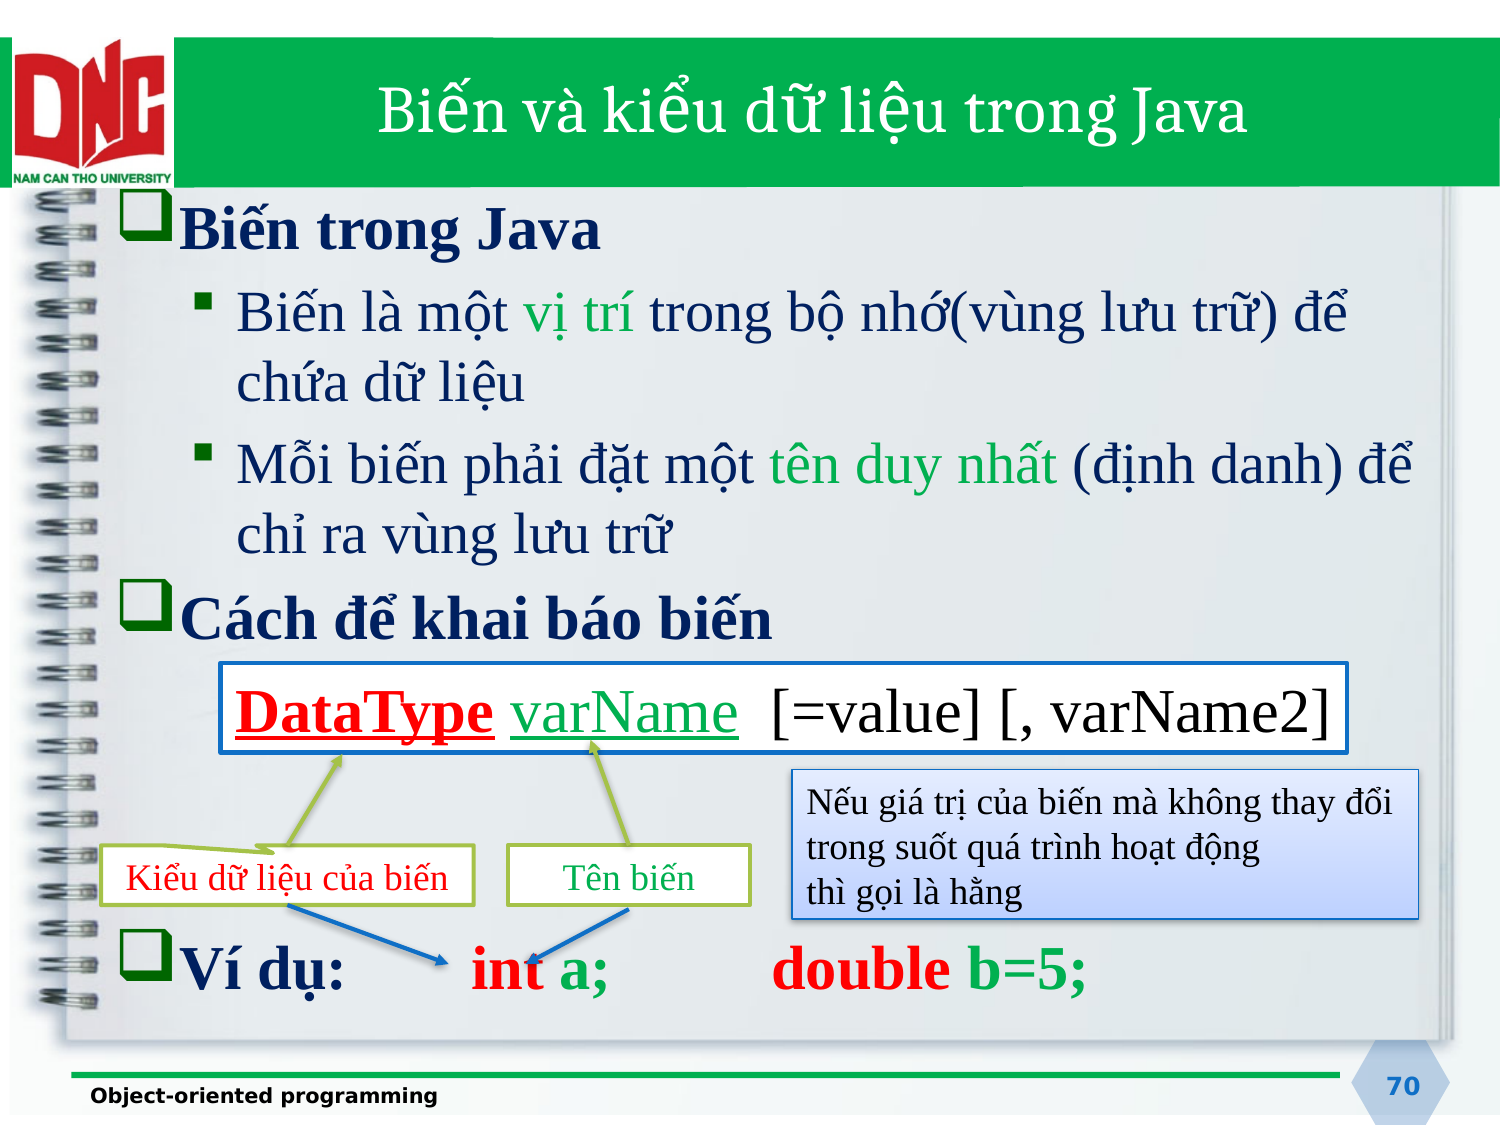

# Biến và kiểu dữ liệu trong Java
Biến trong Java
Biến là một vị trí trong bộ nhớ(vùng lưu trữ) để chứa dữ liệu
Mỗi biến phải đặt một tên duy nhất (định danh) để chỉ ra vùng lưu trữ
Cách để khai báo biến

Ví dụ:	int a;		double b=5;

DataType varName  [=value] [, varName2]
Nếu giá trị của biến mà không thay đổi
trong suốt quá trình hoạt động
thì gọi là hằng
Kiểu dữ liệu của biến
Tên biến
70
Object-oriented programming